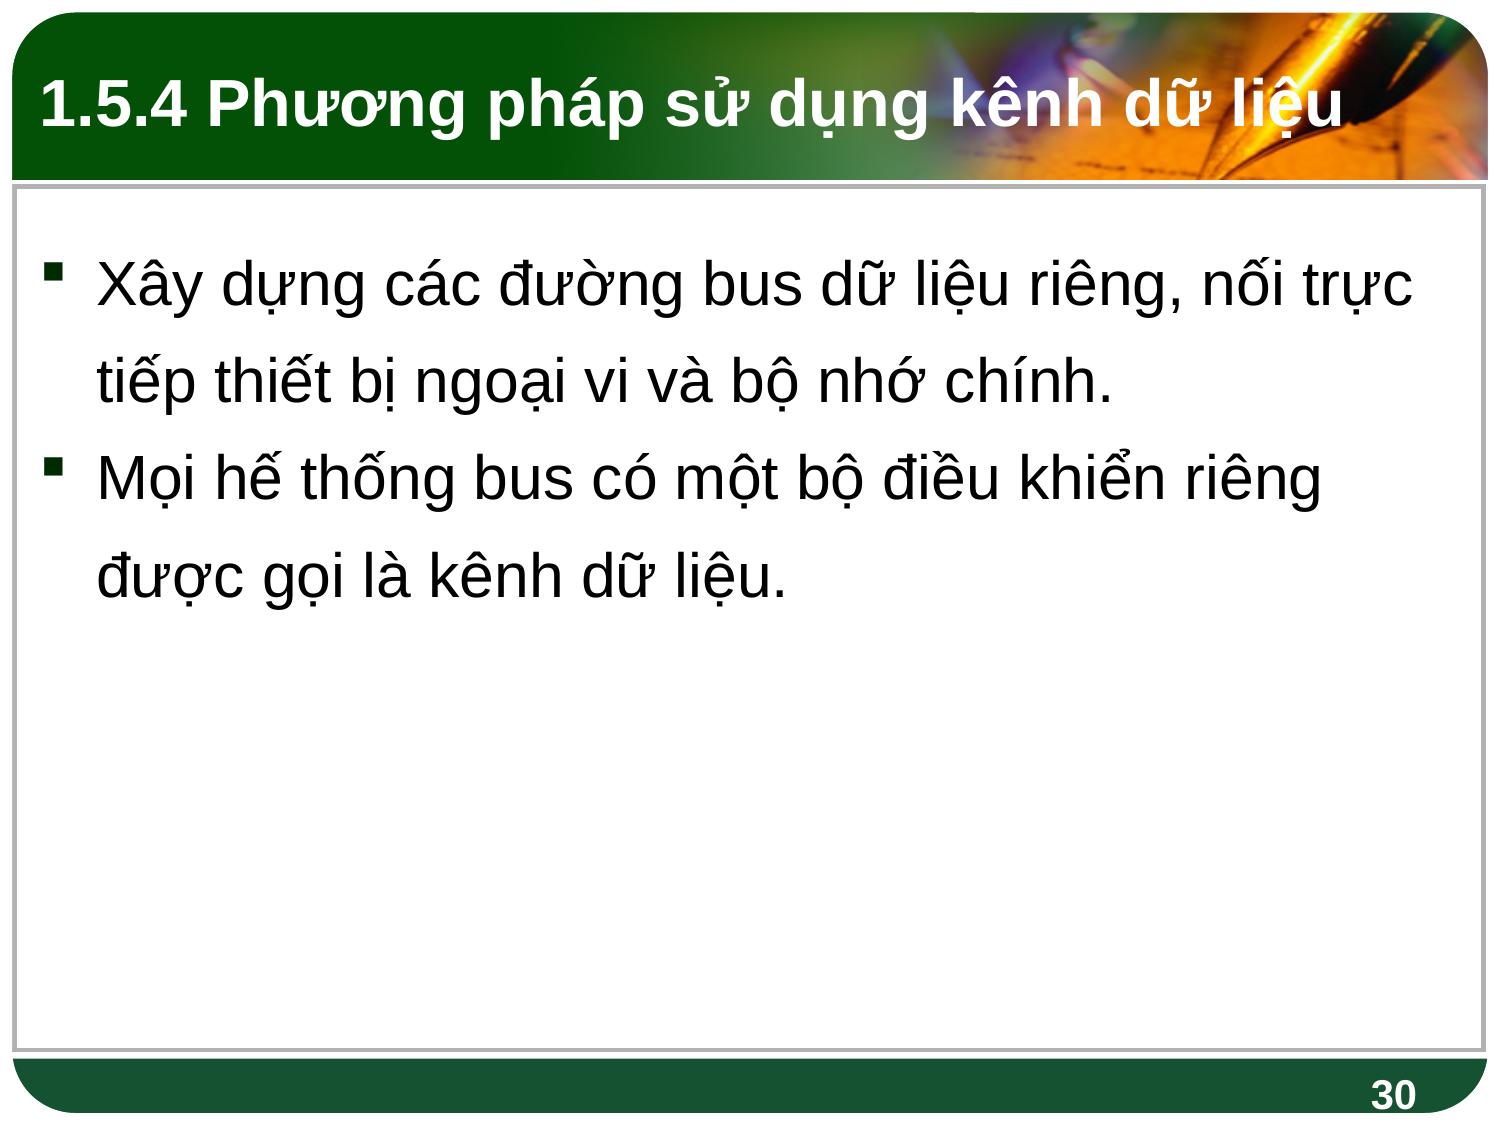

1.5.4 Phương pháp sử dụng kênh dữ liệu
Xây dựng các đường bus dữ liệu riêng, nối trực tiếp thiết bị ngoại vi và bộ nhớ chính.
Mọi hế thống bus có một bộ điều khiển riêng được gọi là kênh dữ liệu.